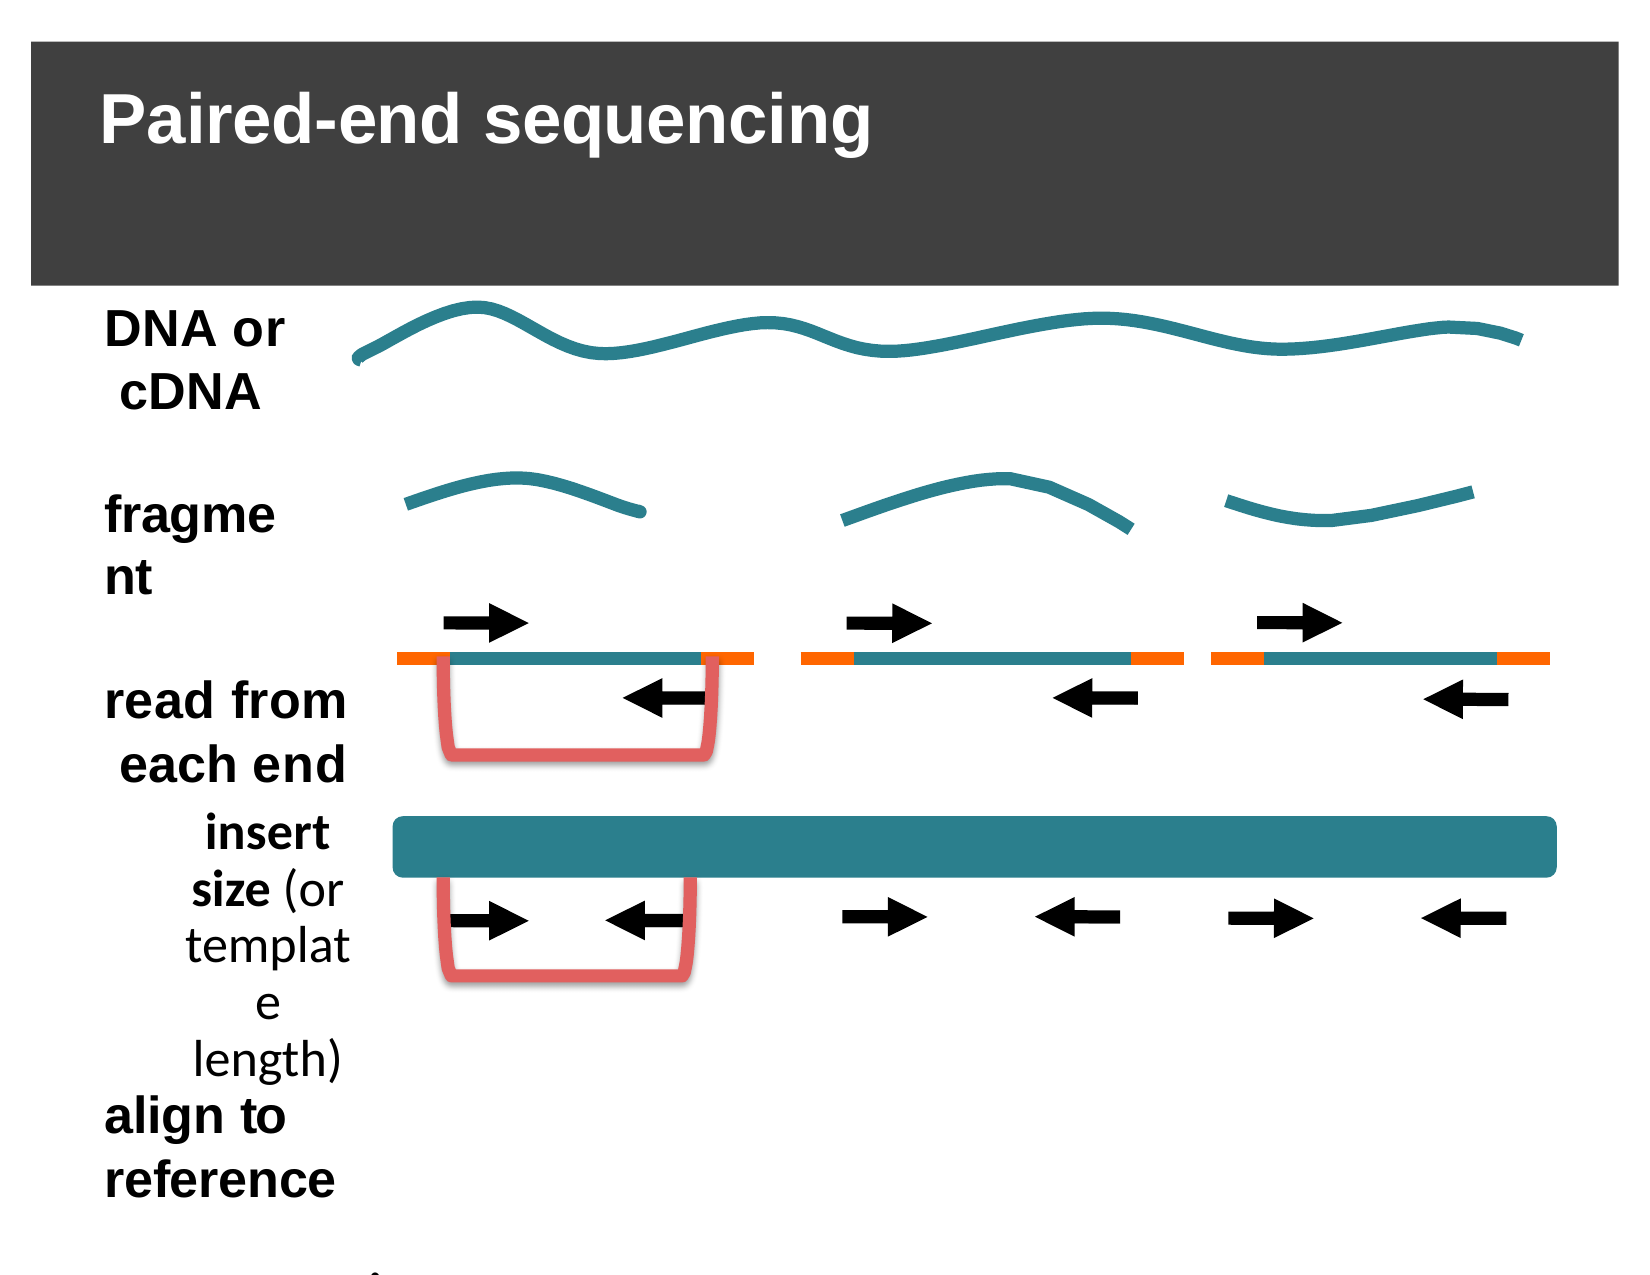

# Paired-end sequencing
DNA or  cDNA

fragment

read from  each end
insert size (or template length)
align to
reference
inferred insert size (or observed template length)